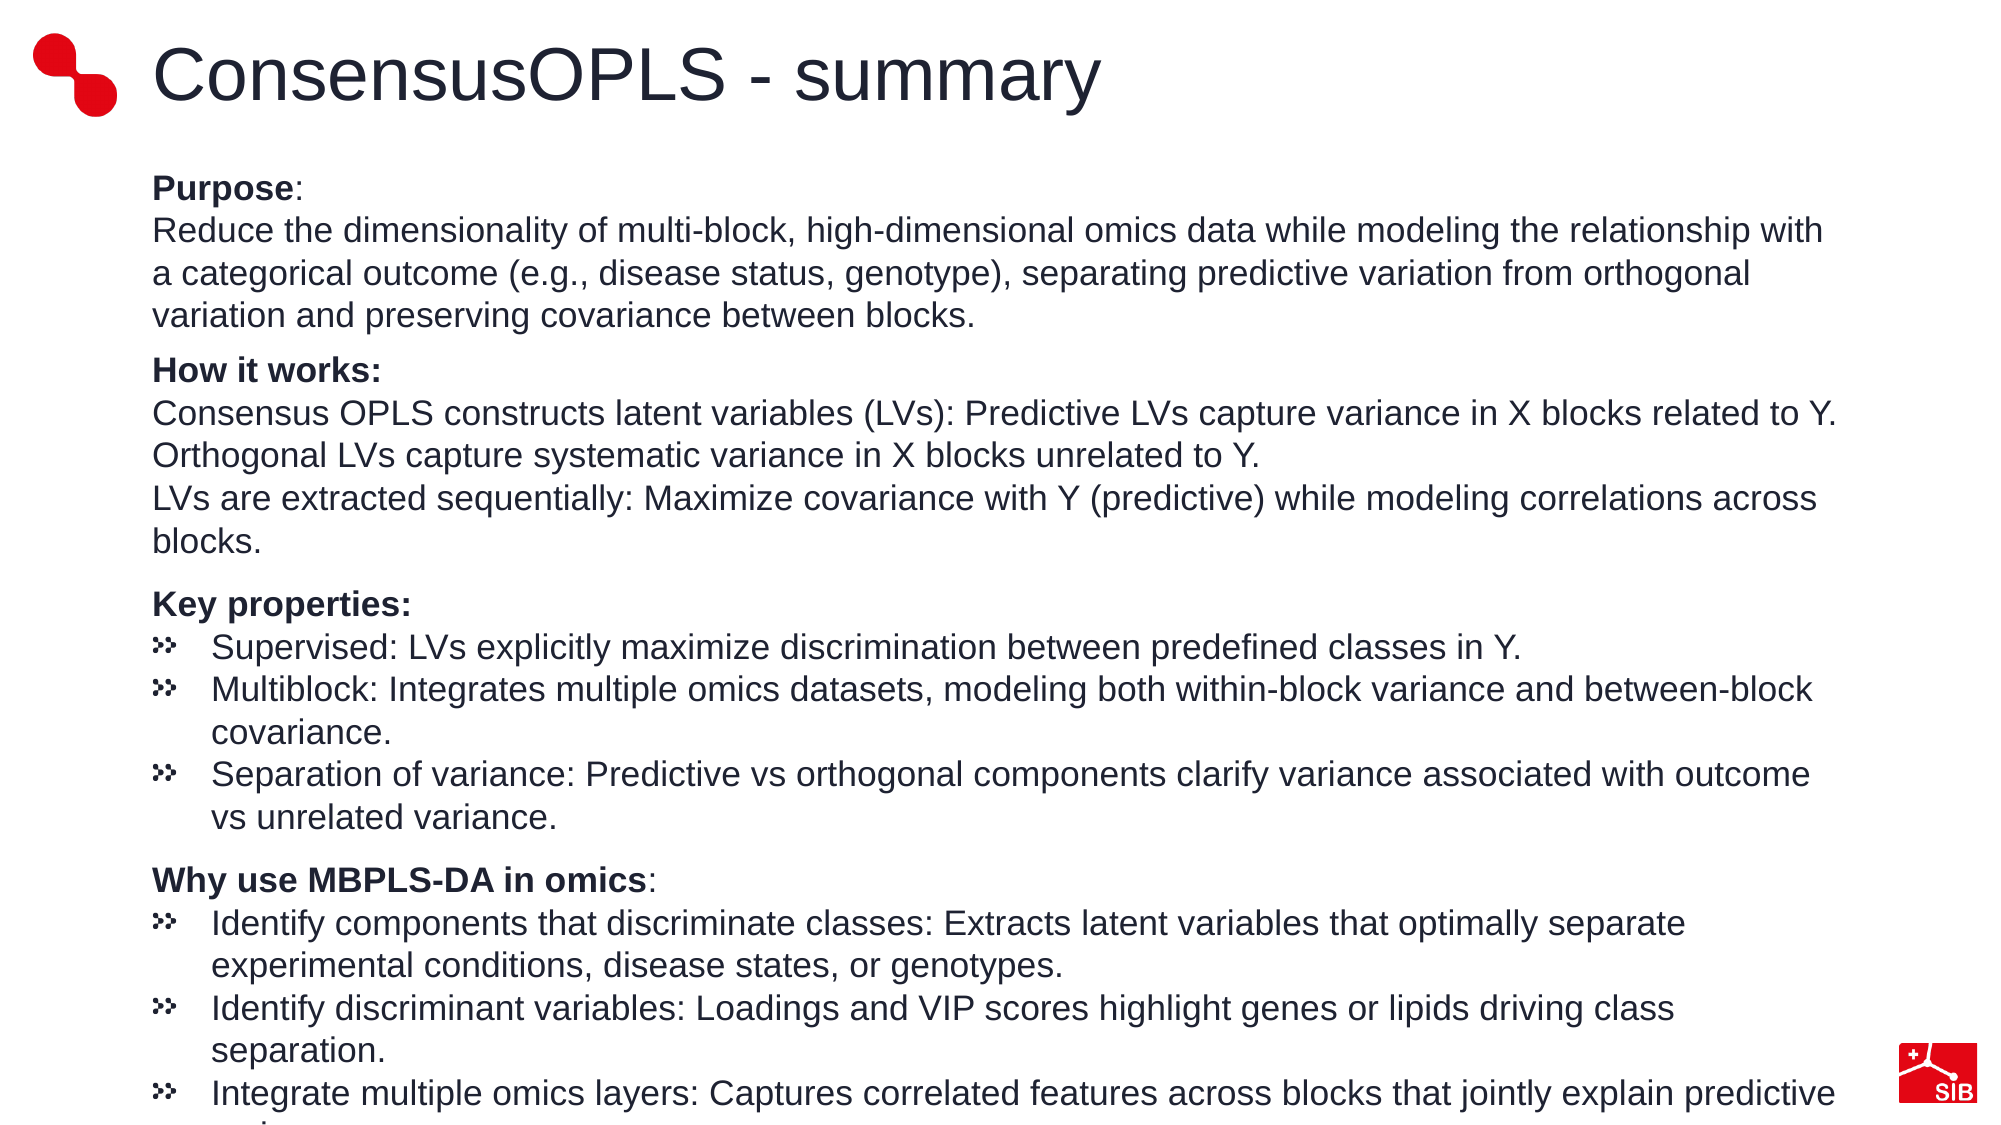

# ConsensusOPLS - summary
Purpose:
Reduce the dimensionality of multi-block, high-dimensional omics data while modeling the relationship with a categorical outcome (e.g., disease status, genotype), separating predictive variation from orthogonal variation and preserving covariance between blocks.
How it works:
Consensus OPLS constructs latent variables (LVs): Predictive LVs capture variance in X blocks related to Y. Orthogonal LVs capture systematic variance in X blocks unrelated to Y.
LVs are extracted sequentially: Maximize covariance with Y (predictive) while modeling correlations across blocks.
Key properties:
Supervised: LVs explicitly maximize discrimination between predefined classes in Y.
Multiblock: Integrates multiple omics datasets, modeling both within-block variance and between-block covariance.
Separation of variance: Predictive vs orthogonal components clarify variance associated with outcome vs unrelated variance.
Why use MBPLS-DA in omics:
Identify components that discriminate classes: Extracts latent variables that optimally separate experimental conditions, disease states, or genotypes.
Identify discriminant variables: Loadings and VIP scores highlight genes or lipids driving class separation.
Integrate multiple omics layers: Captures correlated features across blocks that jointly explain predictive variance.
Predict new samples and use external validation.